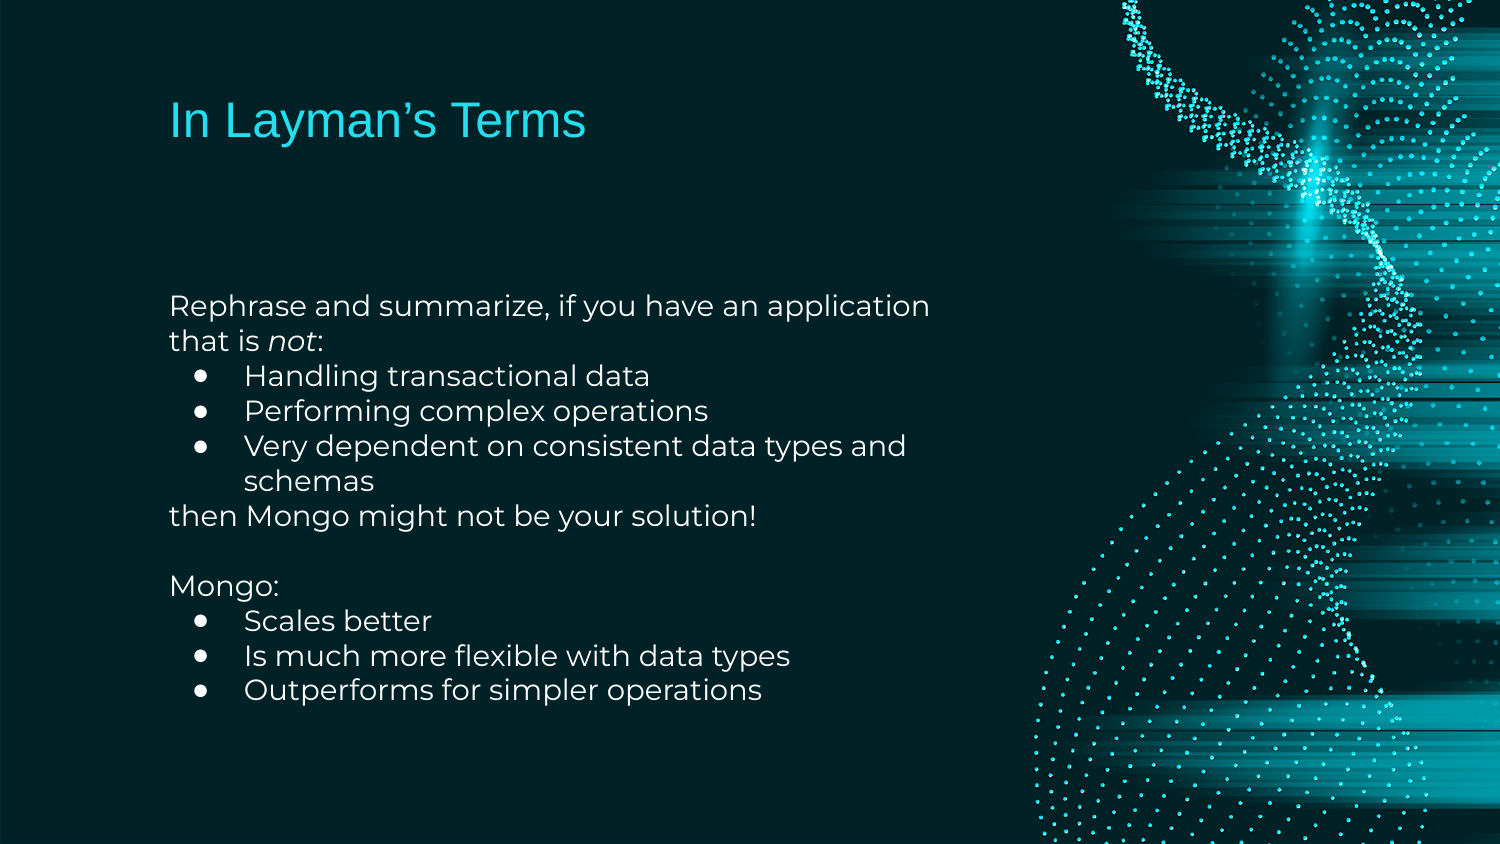

# In Layman’s Terms
Rephrase and summarize, if you have an application that is not:
Handling transactional data
Performing complex operations
Very dependent on consistent data types and schemas
then Mongo might not be your solution!
Mongo:
Scales better
Is much more flexible with data types
Outperforms for simpler operations